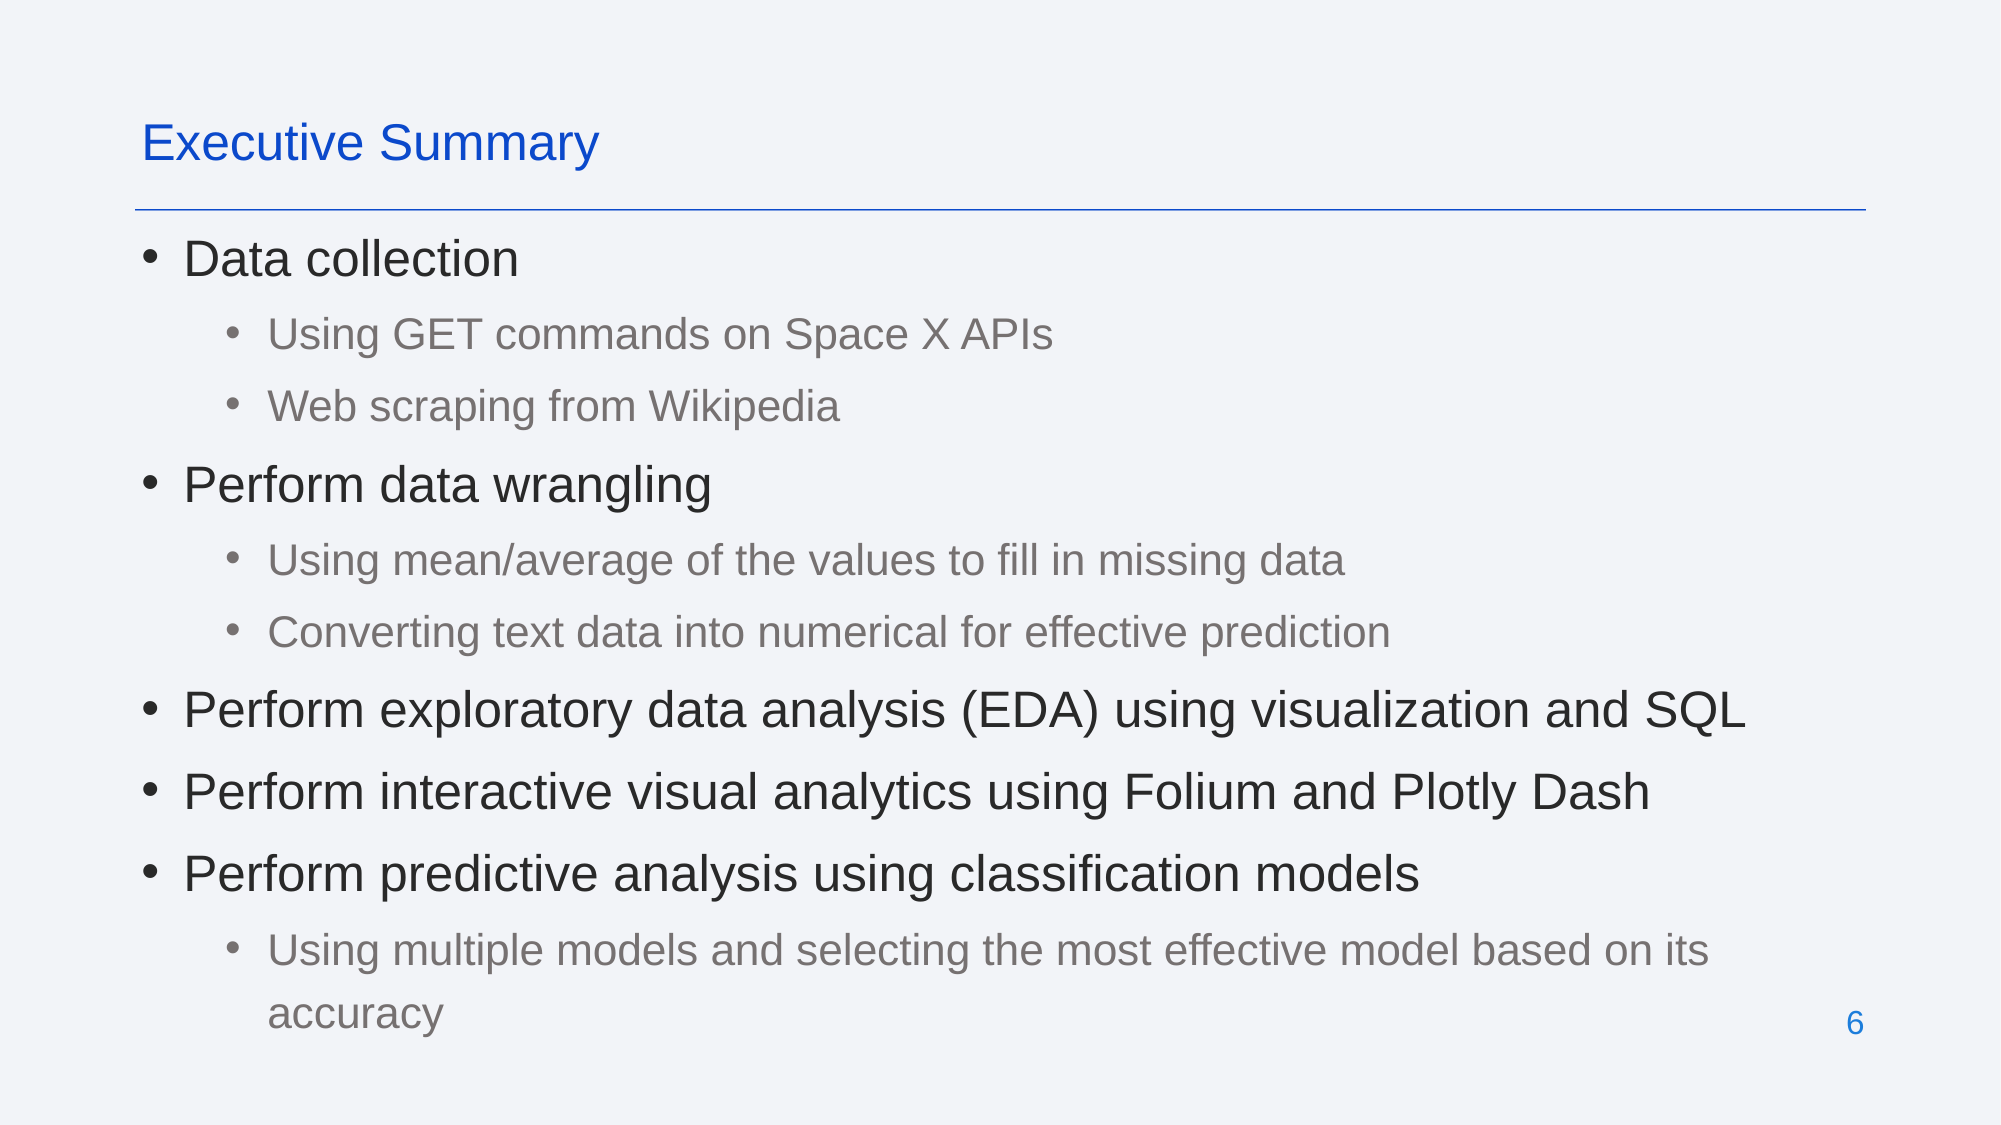

Executive Summary
Data collection
Using GET commands on Space X APIs
Web scraping from Wikipedia
Perform data wrangling
Using mean/average of the values to fill in missing data
Converting text data into numerical for effective prediction
Perform exploratory data analysis (EDA) using visualization and SQL
Perform interactive visual analytics using Folium and Plotly Dash
Perform predictive analysis using classification models
Using multiple models and selecting the most effective model based on its accuracy

6